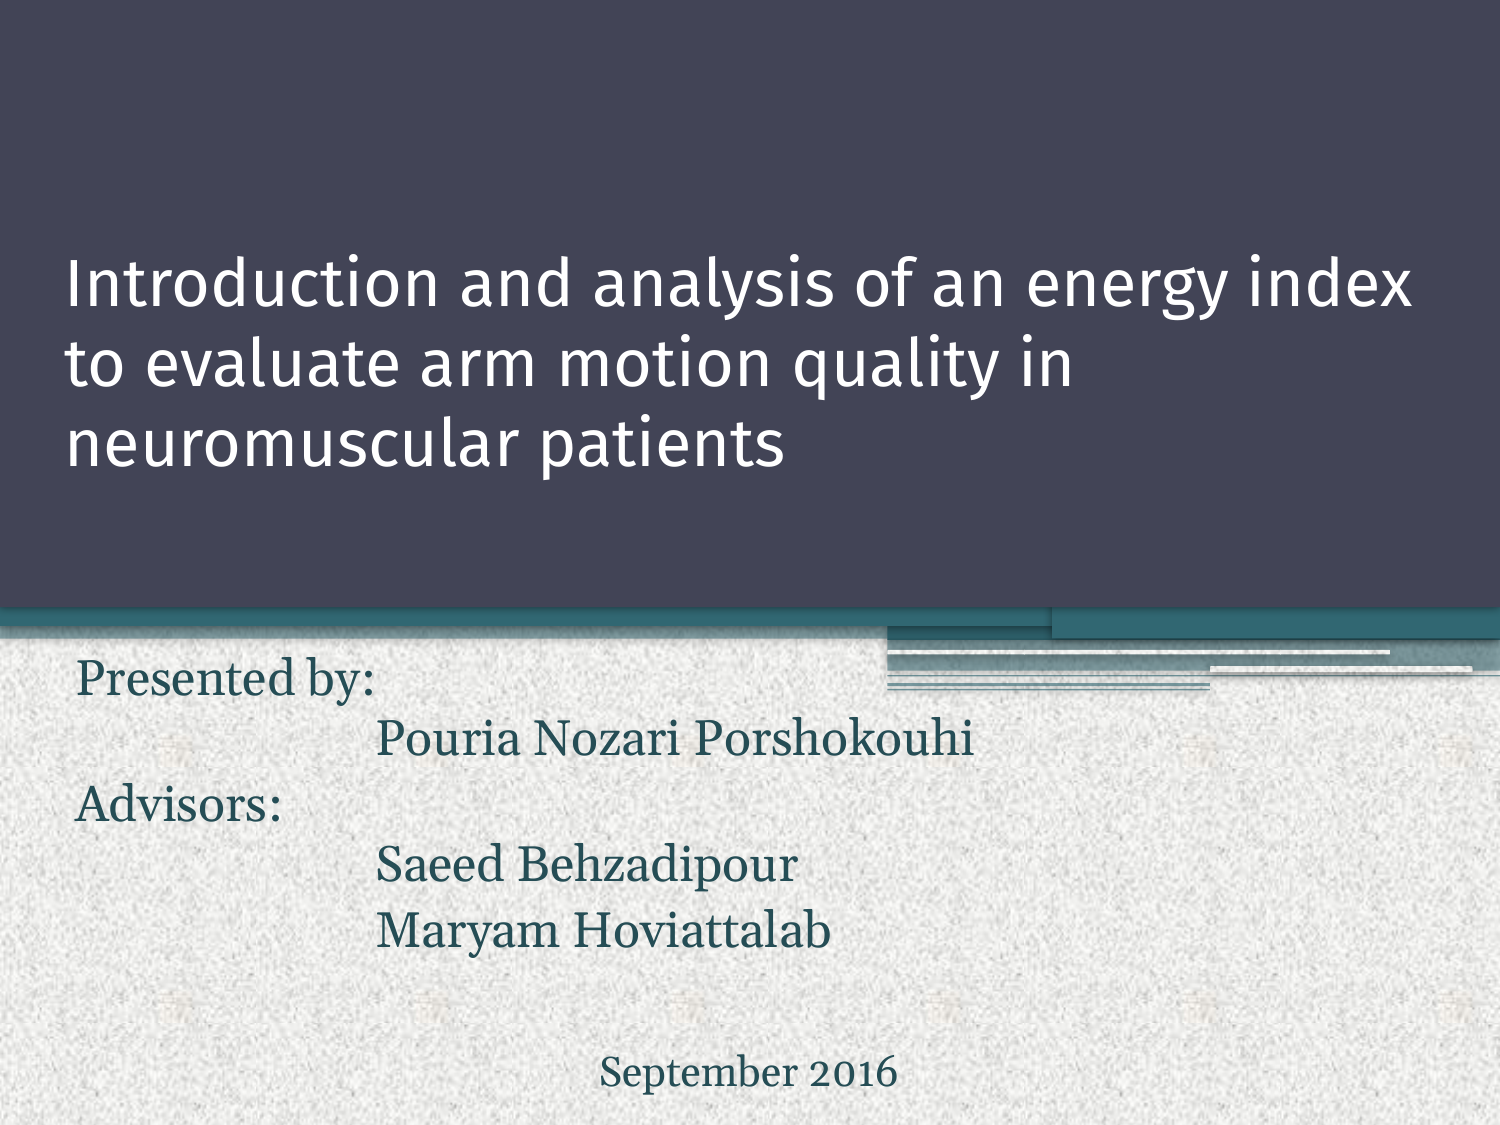

# Introduction and analysis of an energy index to evaluate arm motion quality in neuromuscular patients
Presented by: 						Pouria Nozari Porshokouhi
Advisors: 							Saeed Behzadipour
		Maryam Hoviattalab

September 2016